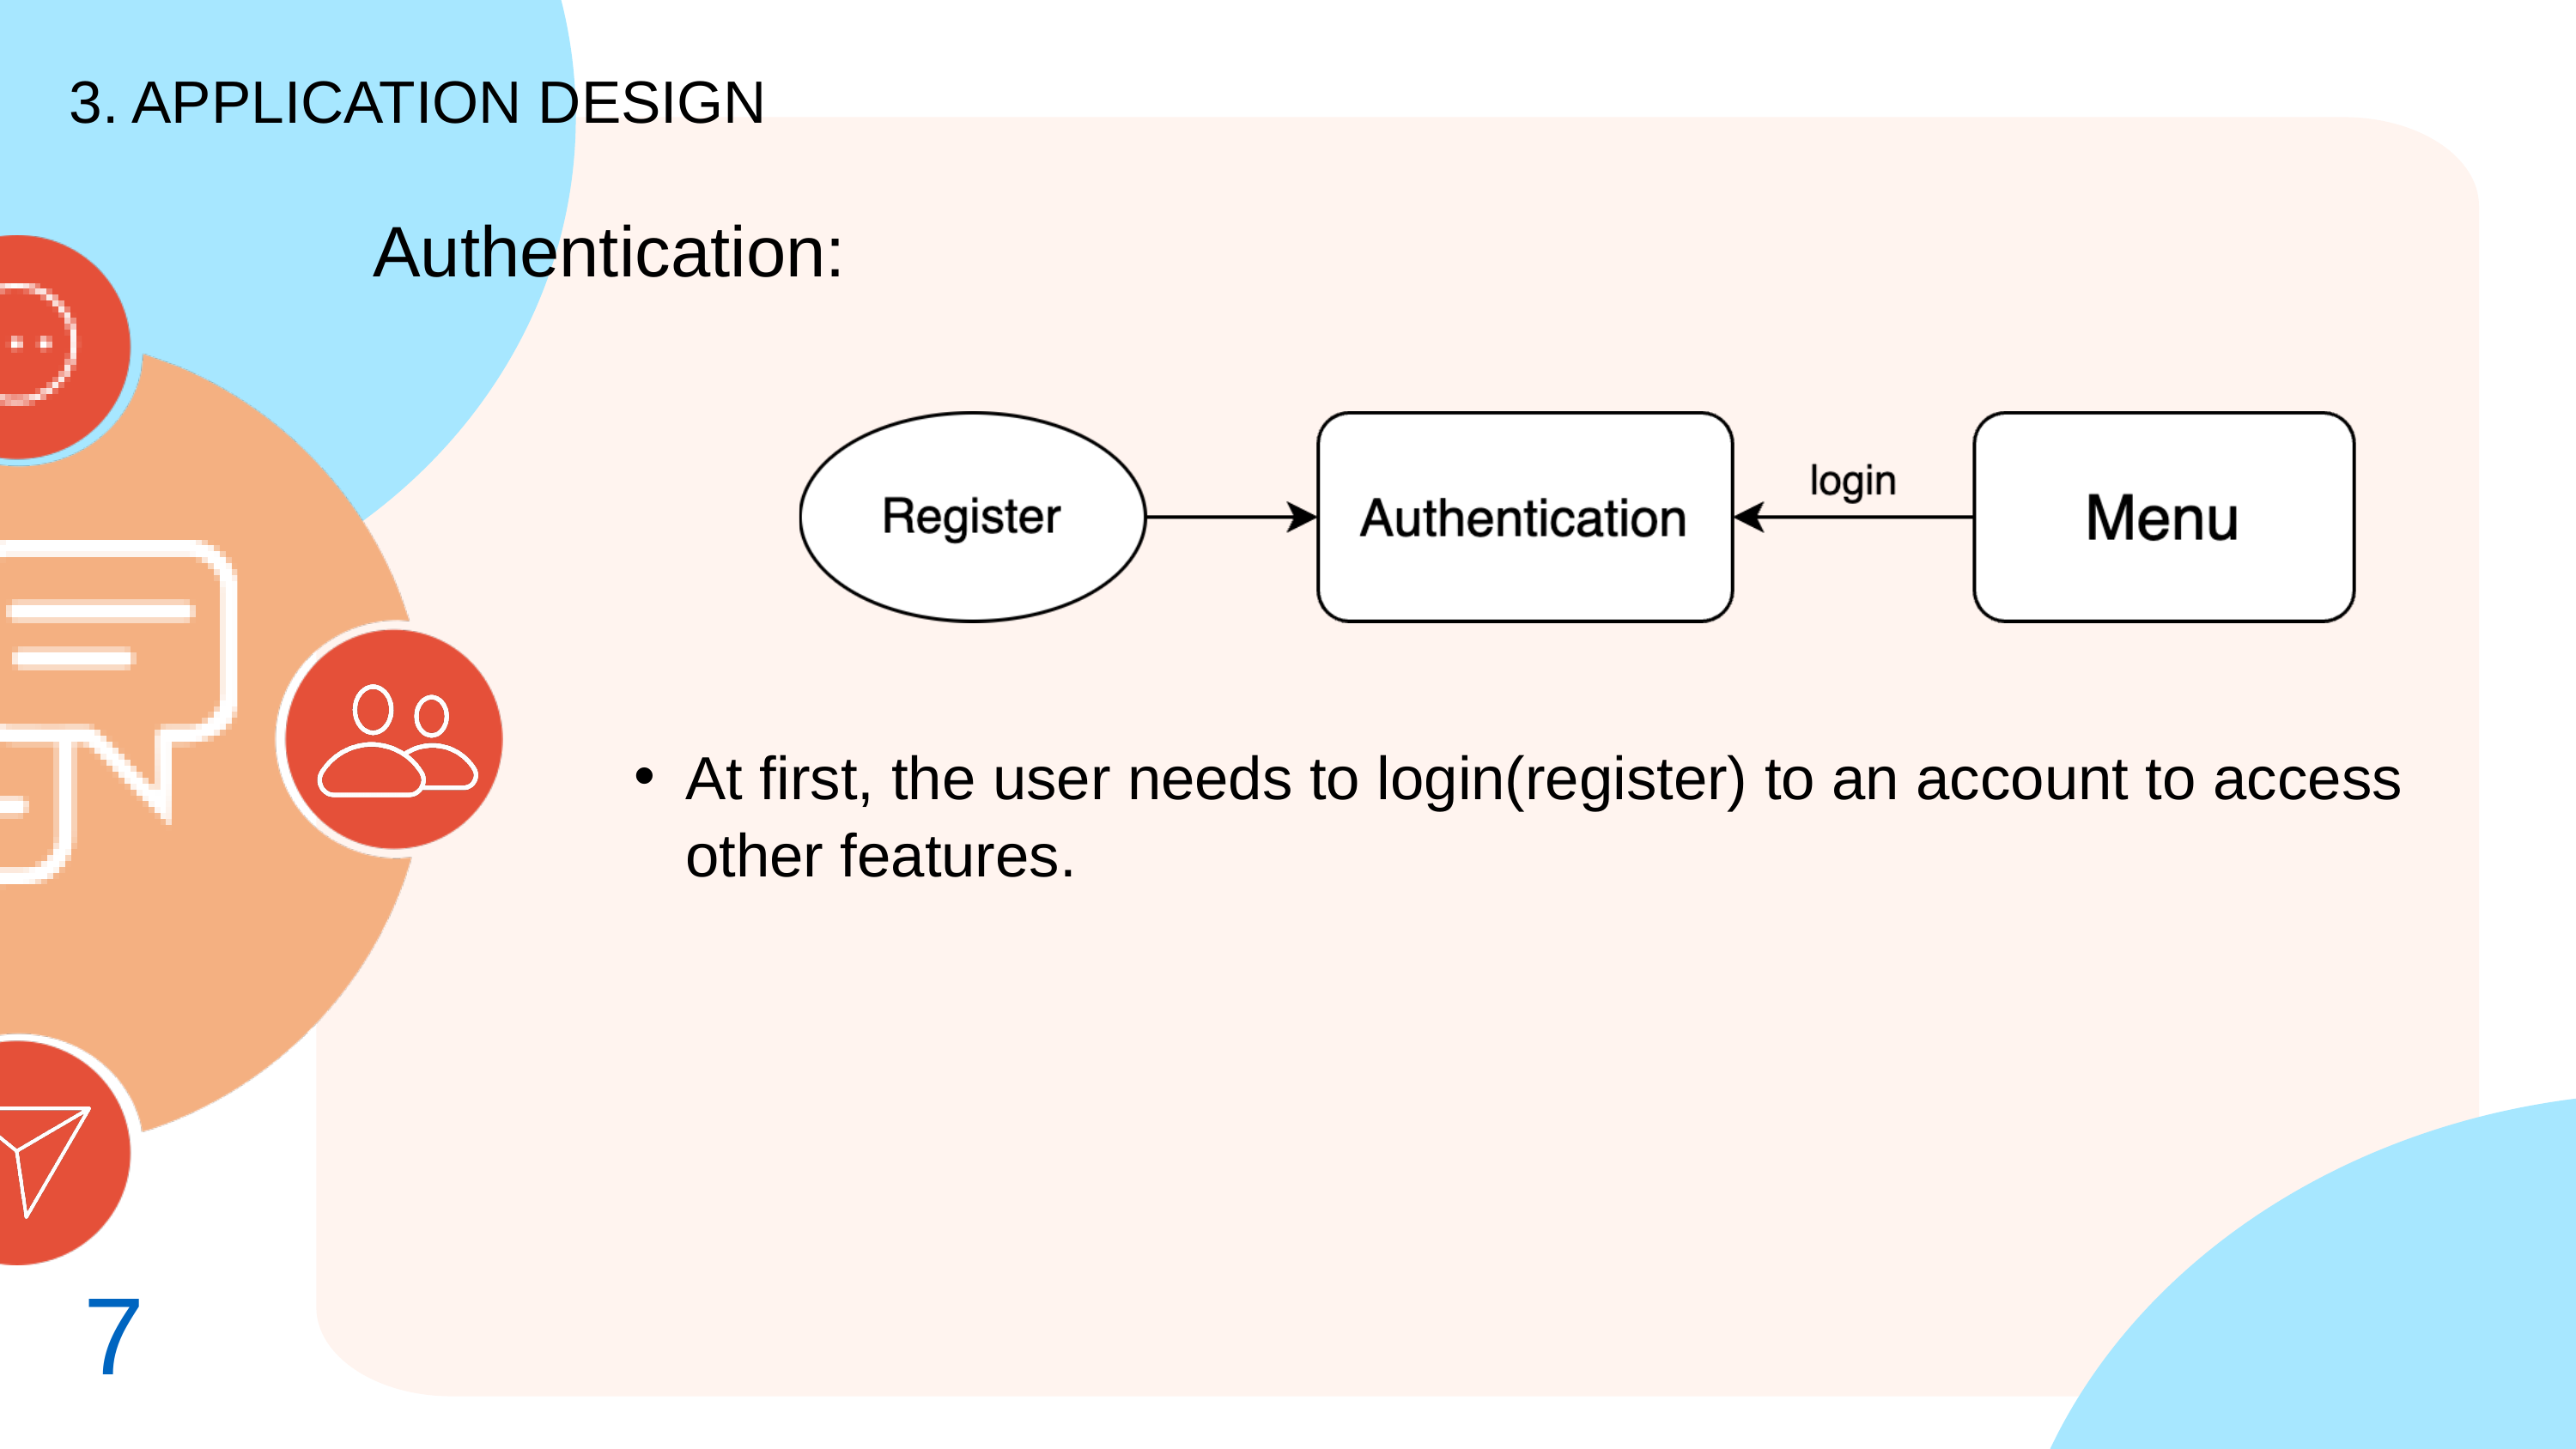

3. APPLICATION DESIGN

Authentication:

At first, the user needs to login(register) to an account to access other features.

7.